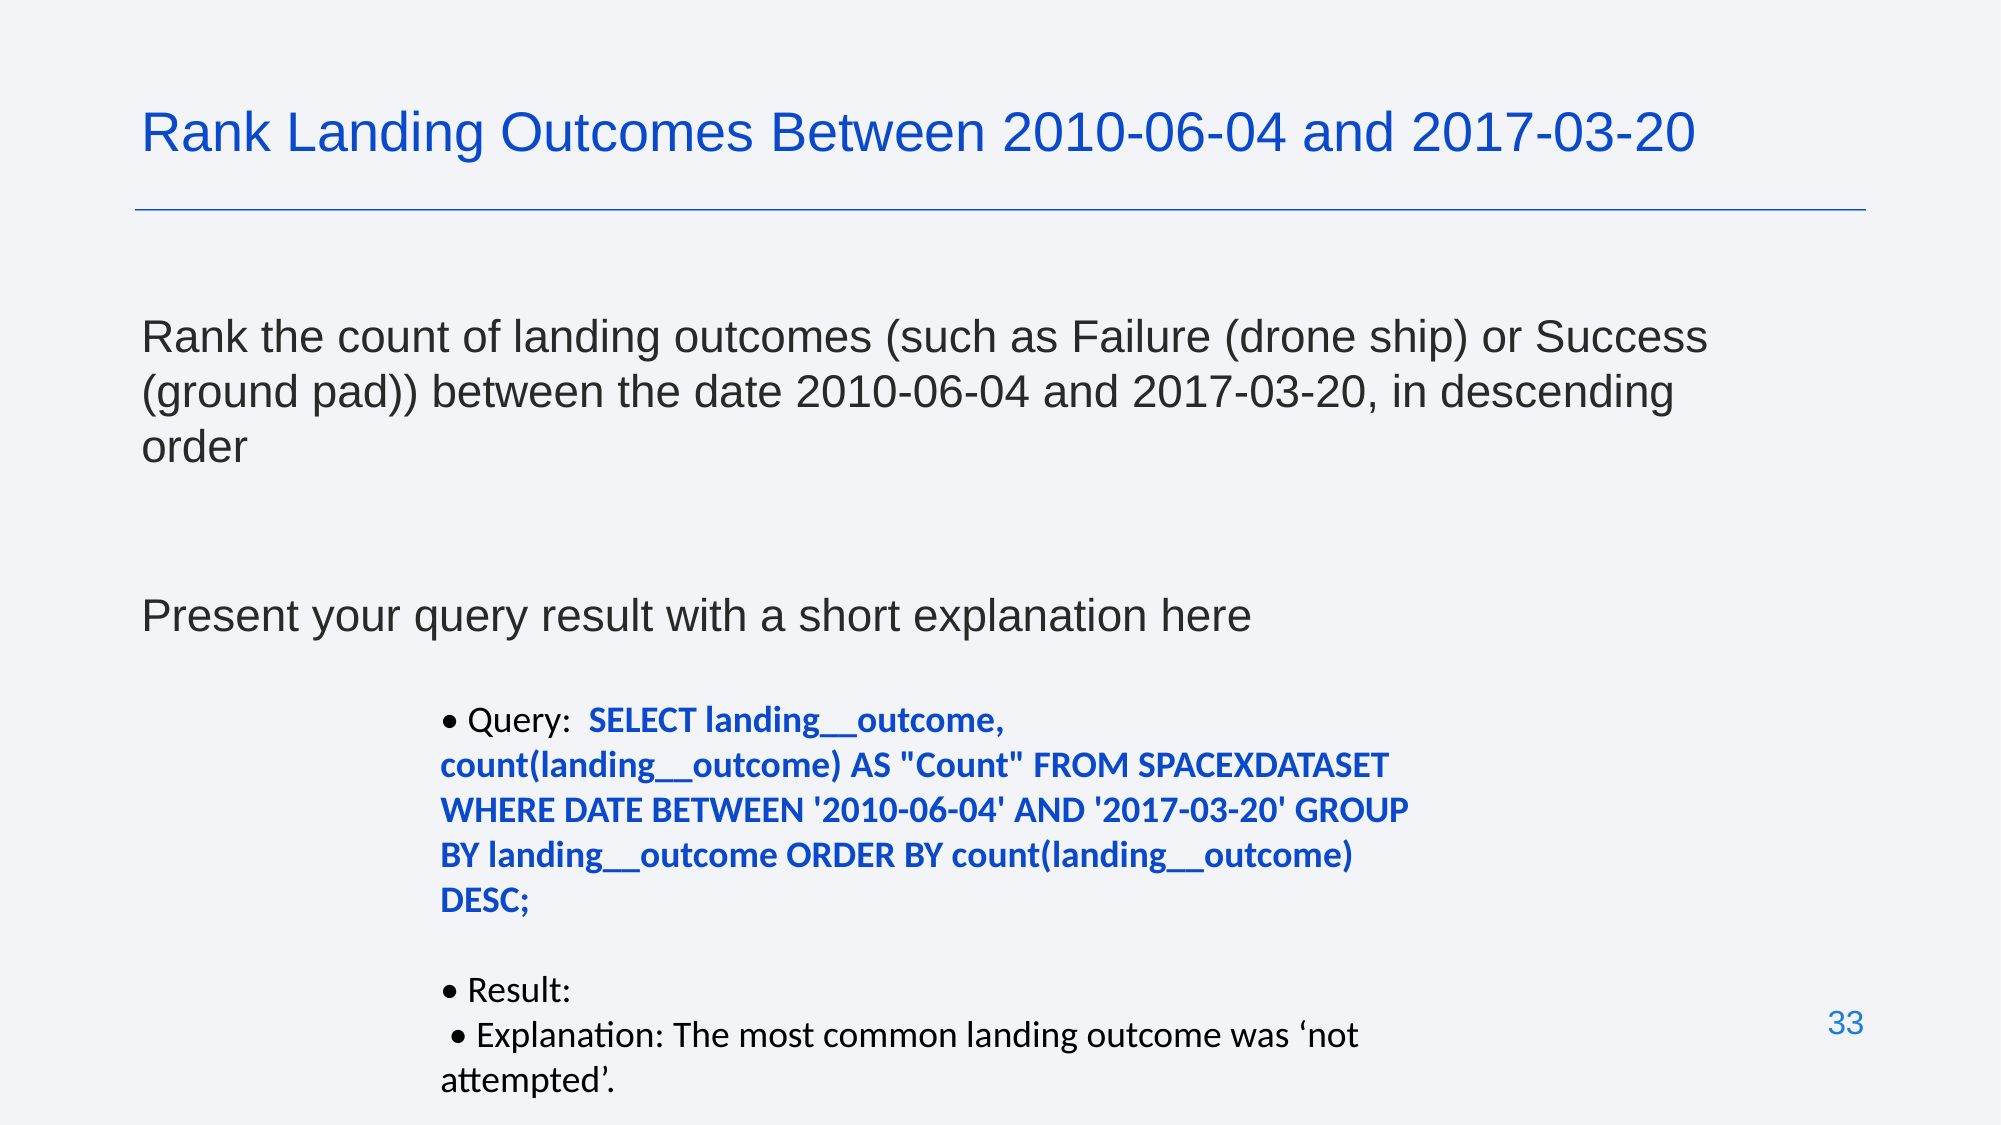

Rank Landing Outcomes Between 2010-06-04 and 2017-03-20
Rank the count of landing outcomes (such as Failure (drone ship) or Success (ground pad)) between the date 2010-06-04 and 2017-03-20, in descending order

Present your query result with a short explanation here
• Query:  SELECT landing__outcome, count(landing__outcome) AS "Count" FROM SPACEXDATASET WHERE DATE BETWEEN '2010-06-04' AND '2017-03-20' GROUP BY landing__outcome ORDER BY count(landing__outcome) DESC;

• Result:
 • Explanation: The most common landing outcome was ‘not attempted’.
33